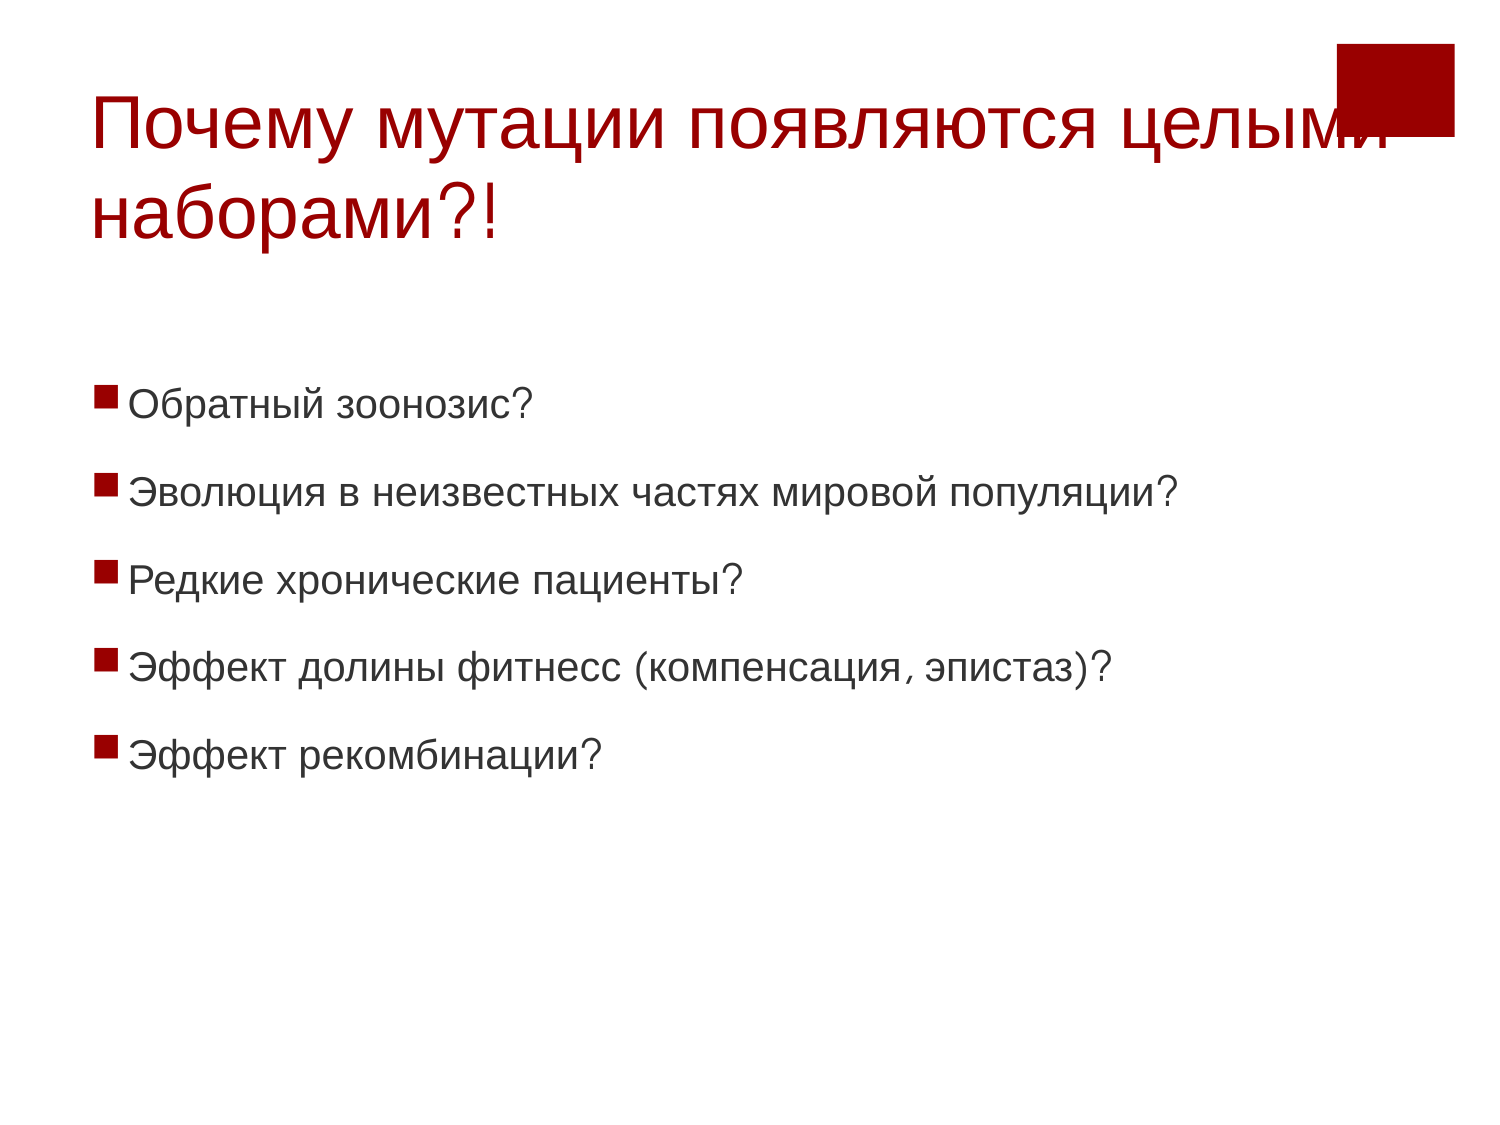

Почему мутации появляются целыми наборами?!
Обратный зоонозис?
Эволюция в неизвестных частях мировой популяции?
Редкие хронические пациенты?
Эффект долины фитнесс (компенсация, эпистаз)?
Эффект рекомбинации?